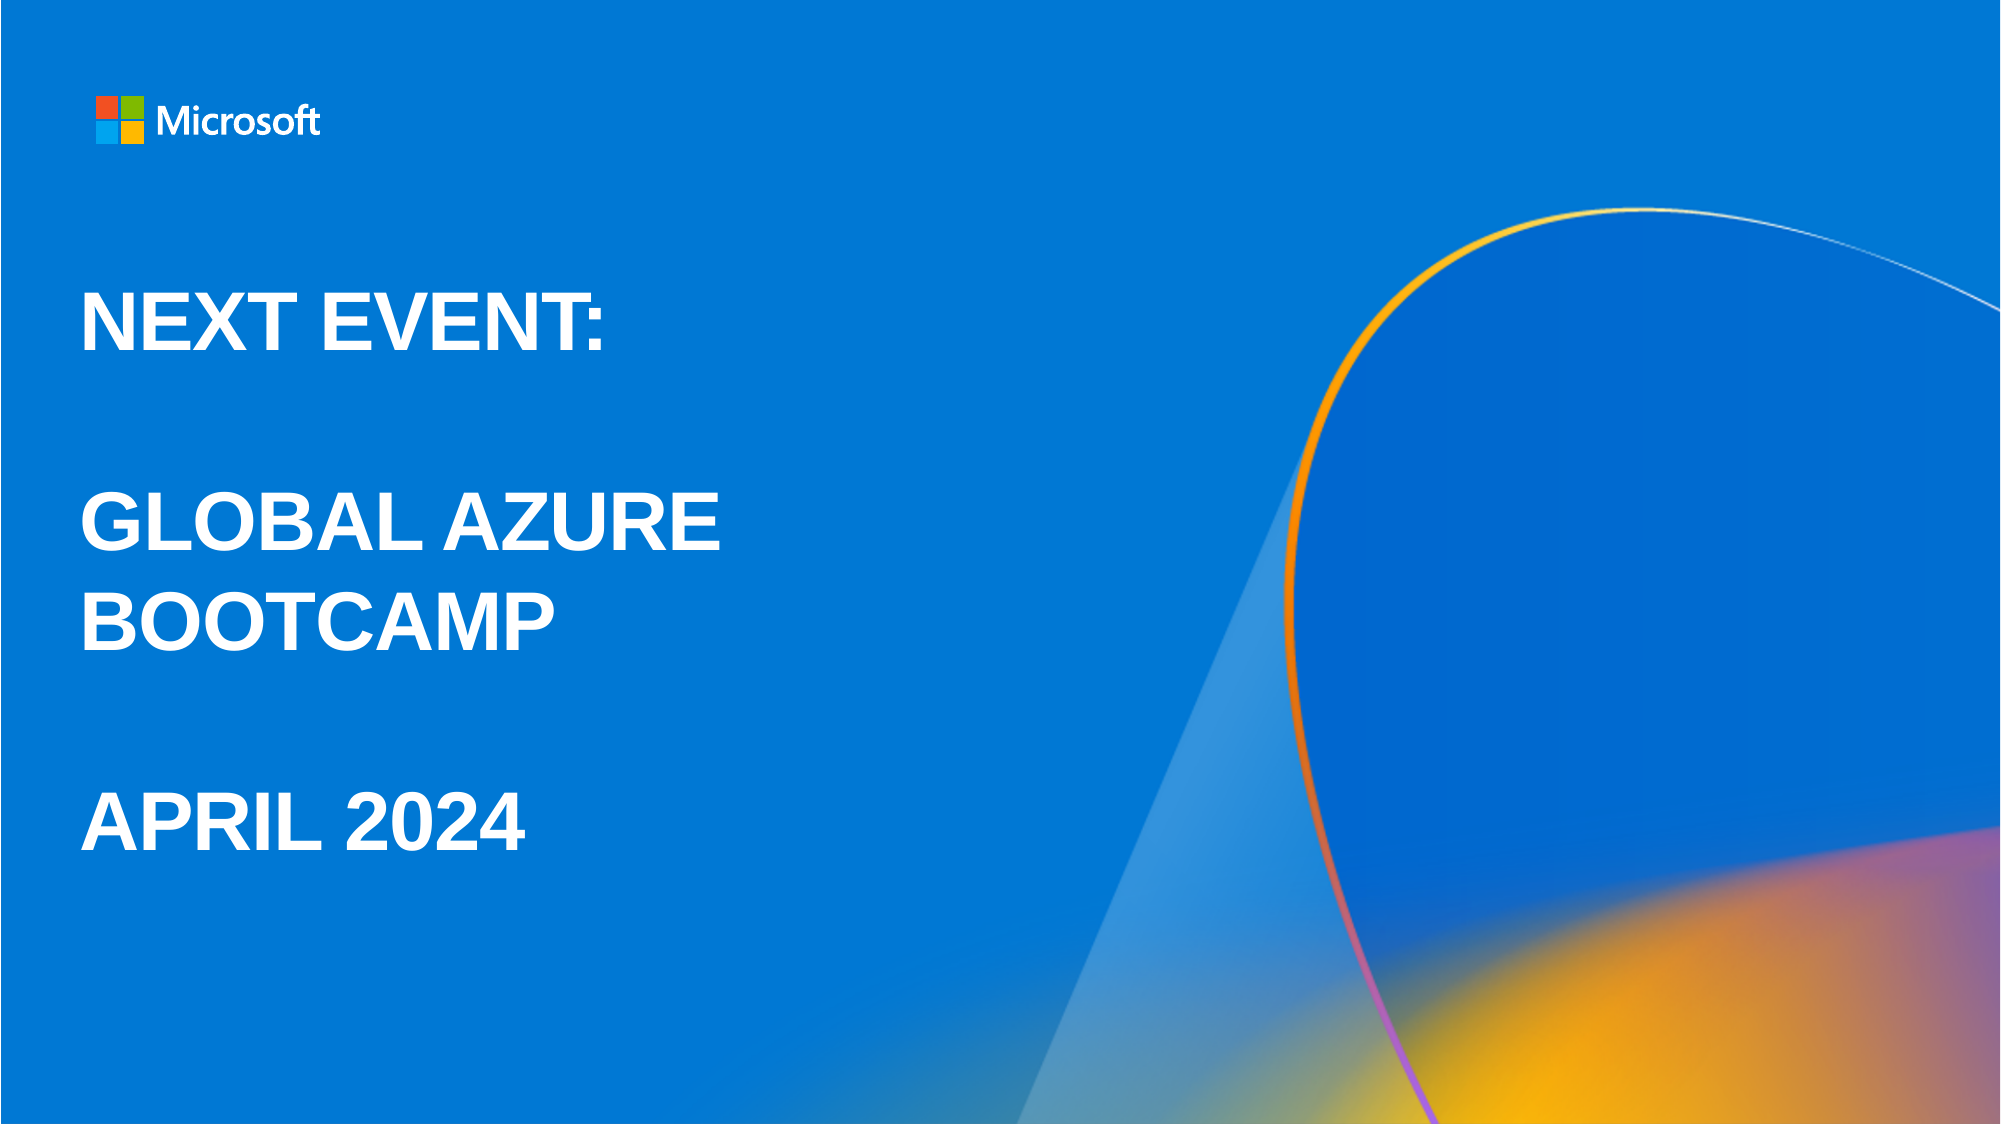

# NEXT EVENT: GLOBAL AZURE BOOTCAMP APRIL 2024